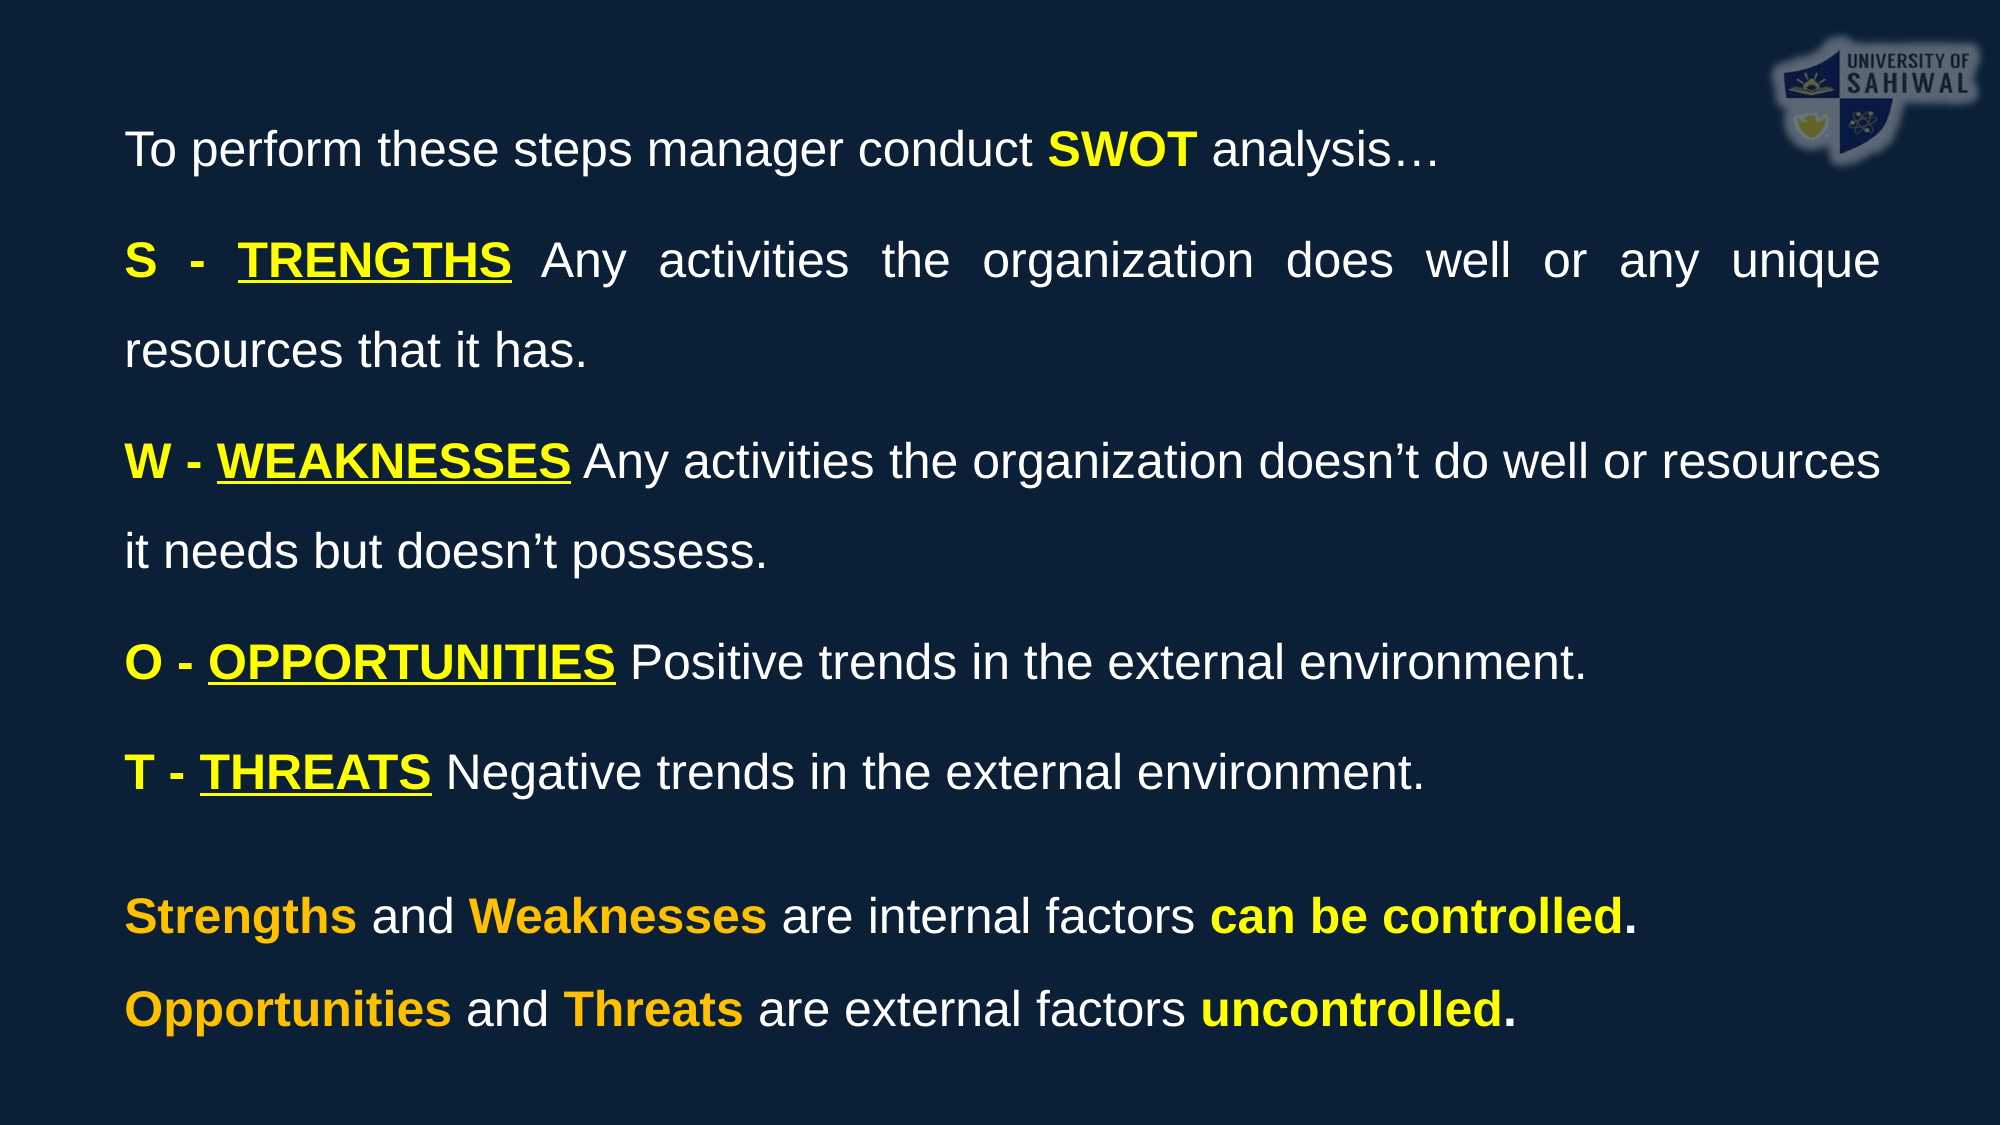

To perform these steps manager conduct SWOT analysis…
S - TRENGTHS Any activities the organization does well or any unique resources that it has.
W - WEAKNESSES Any activities the organization doesn’t do well or resources it needs but doesn’t possess.
O - OPPORTUNITIES Positive trends in the external environment.
T - THREATS Negative trends in the external environment.

Strengths and Weaknesses are internal factors can be controlled.
Opportunities and Threats are external factors uncontrolled.